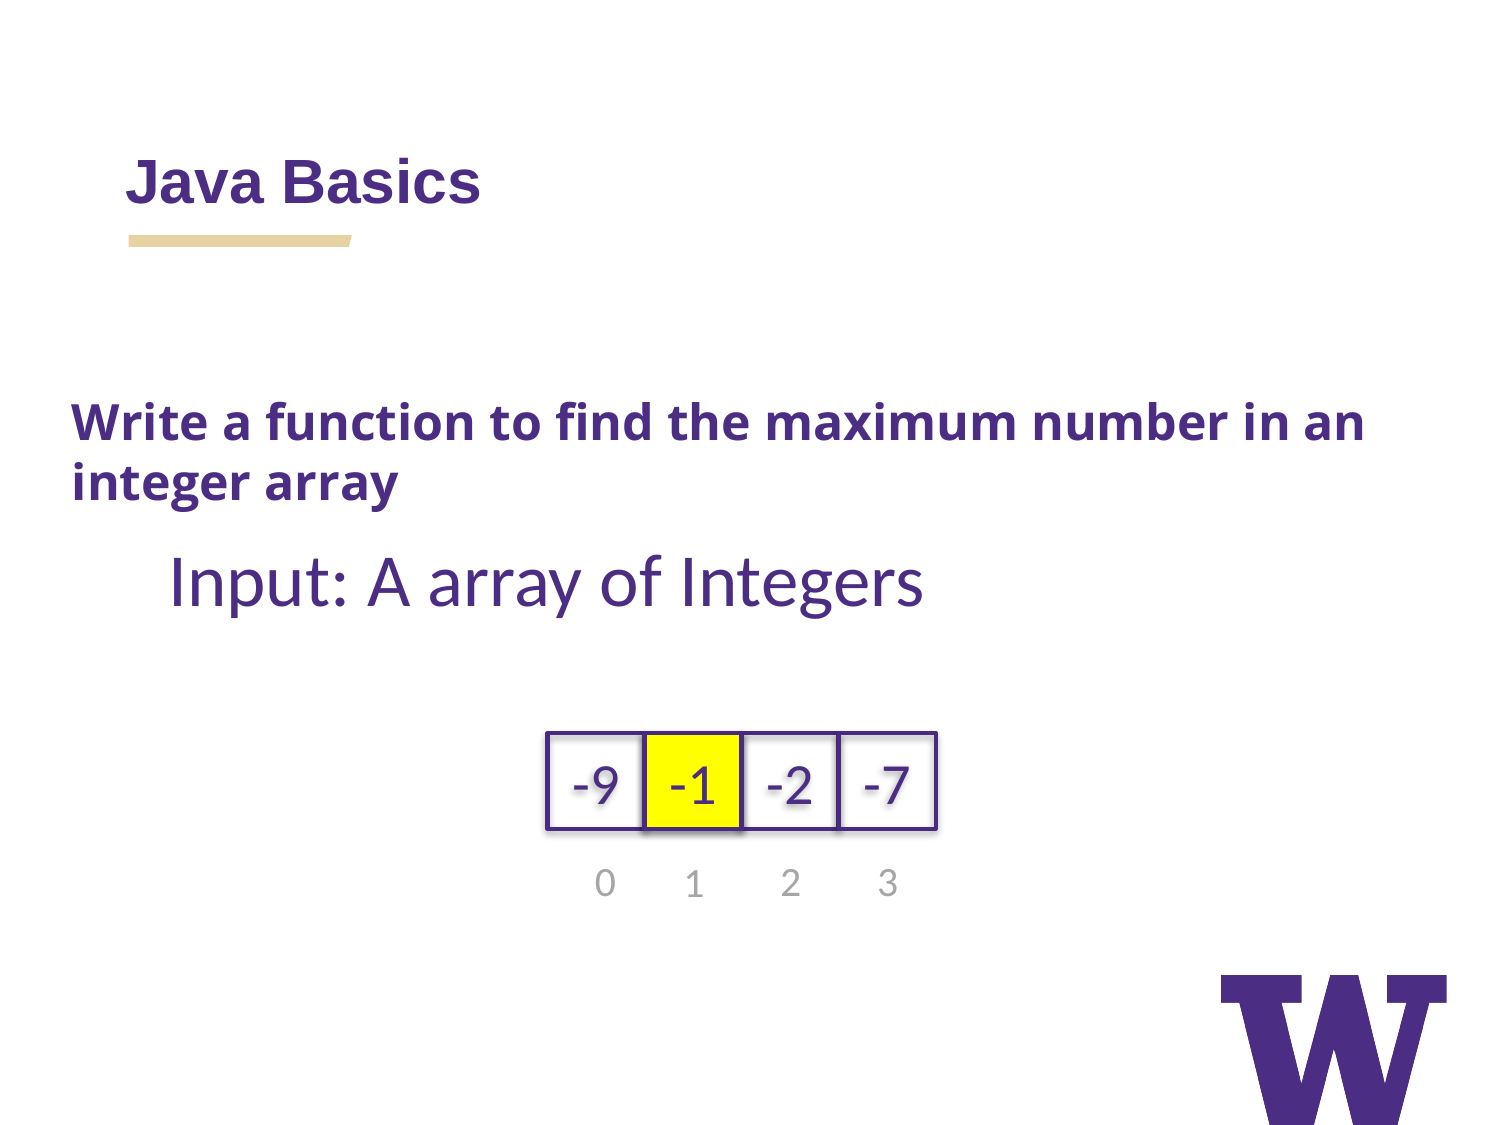

# Java Basics

Write a function to find the maximum number in an integer array
Input: A array of Integers
-9
-1
-1
-2
-7
0
2
3
1